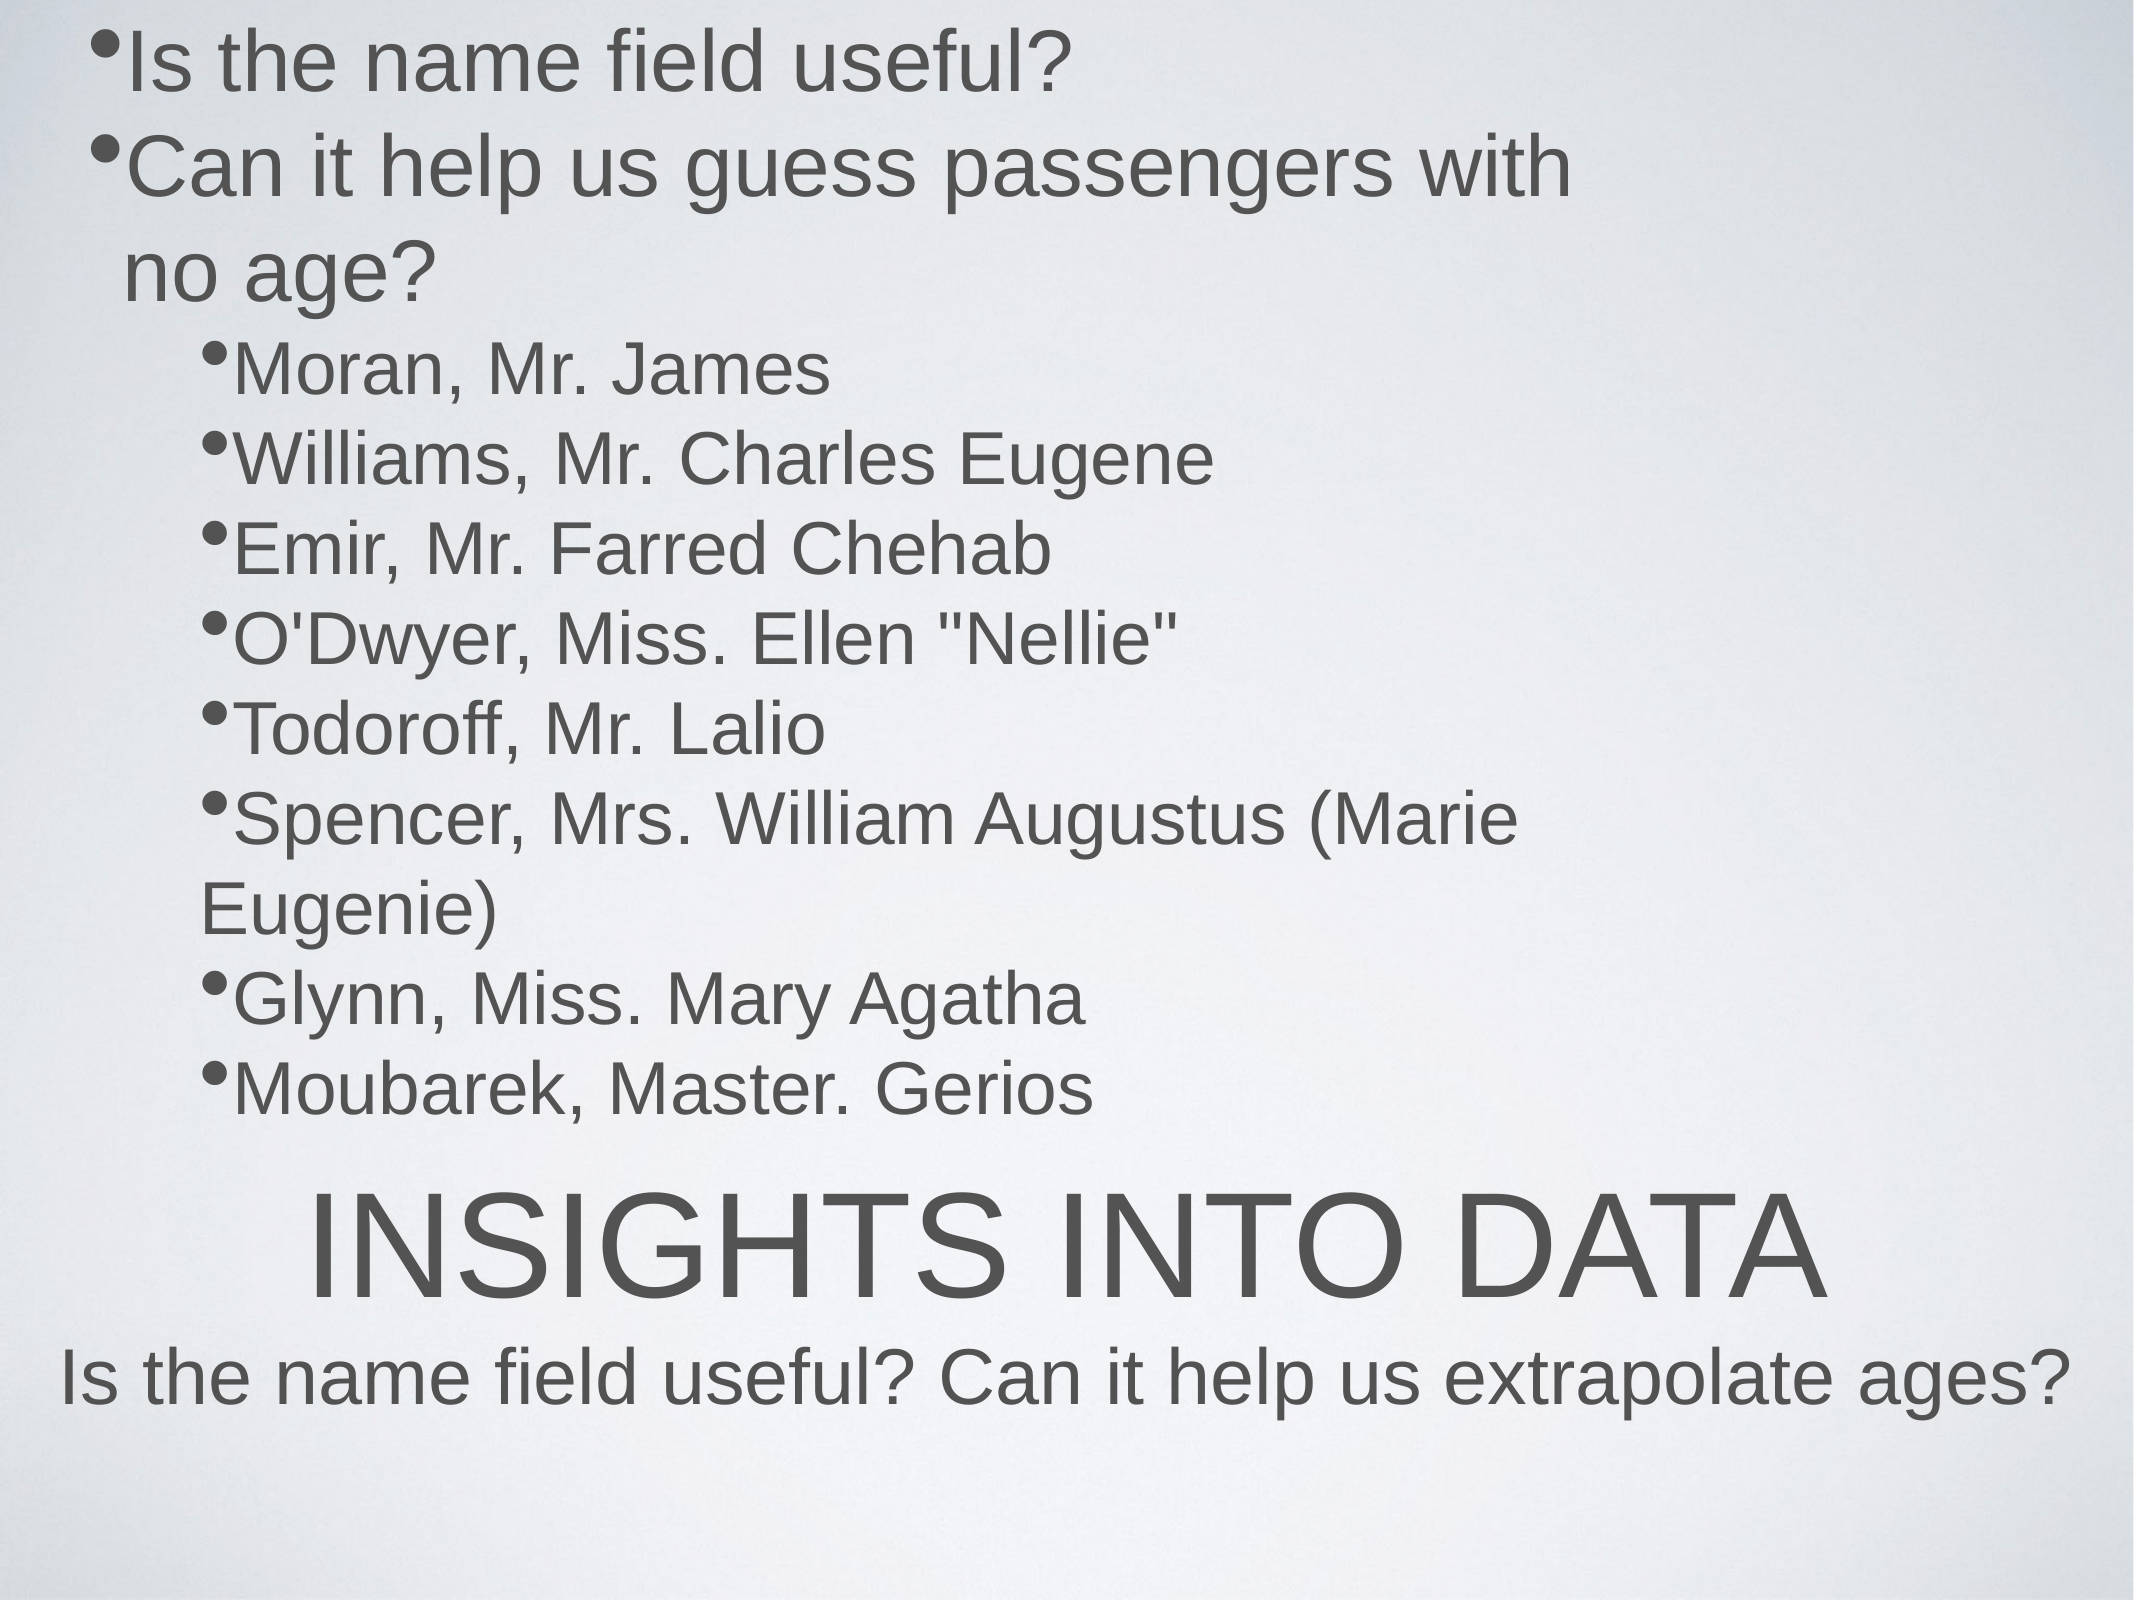

Is the name field useful?
Can it help us guess passengers with no age?
Moran, Mr. James
Williams, Mr. Charles Eugene
Emir, Mr. Farred Chehab
O'Dwyer, Miss. Ellen "Nellie"
Todoroff, Mr. Lalio
Spencer, Mrs. William Augustus (Marie Eugenie)
Glynn, Miss. Mary Agatha
Moubarek, Master. Gerios
# Insights into Data
Is the name field useful? Can it help us extrapolate ages?